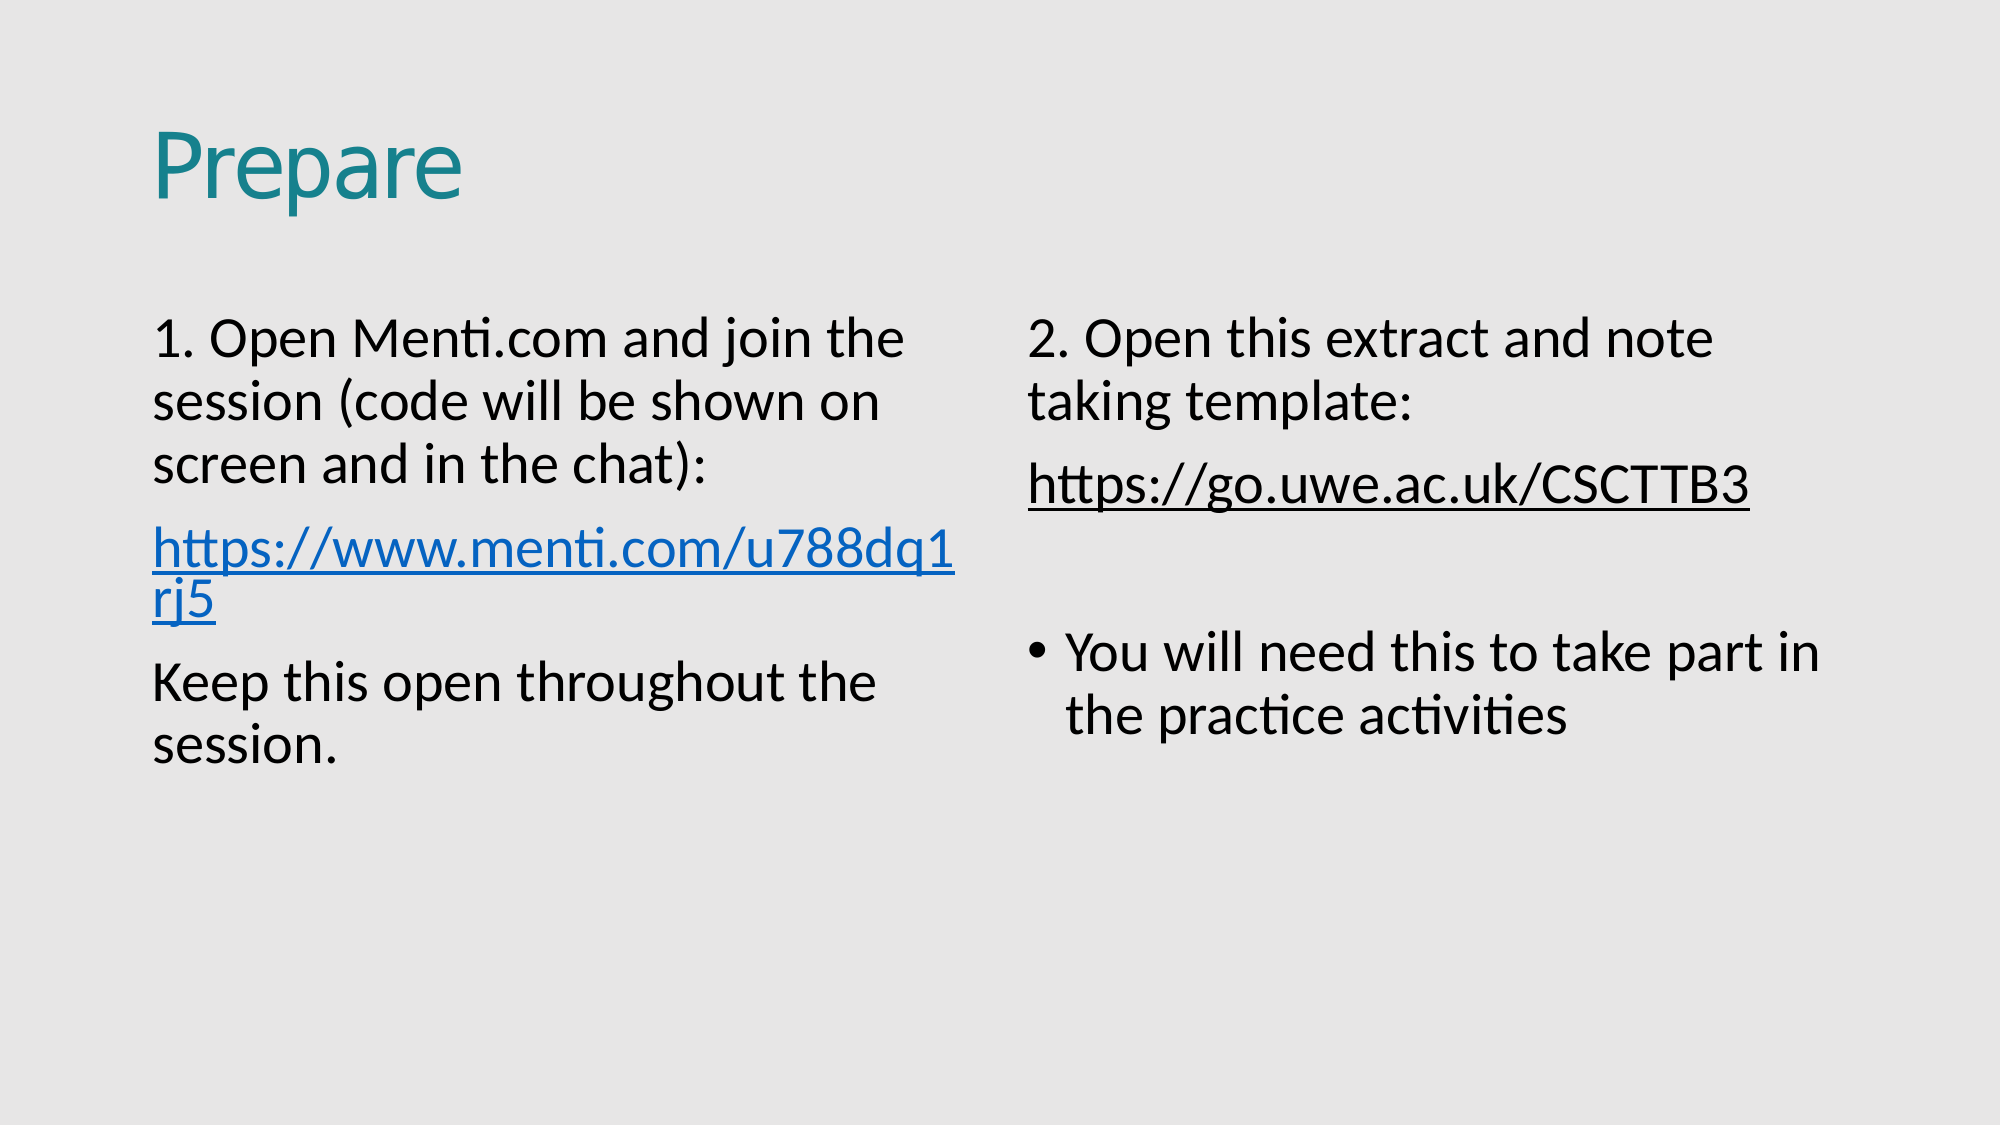

# Prepare
1. Open Menti.com and join the session (code will be shown on screen and in the chat):
https://www.menti.com/u788dq1rj5
Keep this open throughout the session.

2. Open this extract and note taking template:
https://go.uwe.ac.uk/CSCTTB3

You will need this to take part in the practice activities